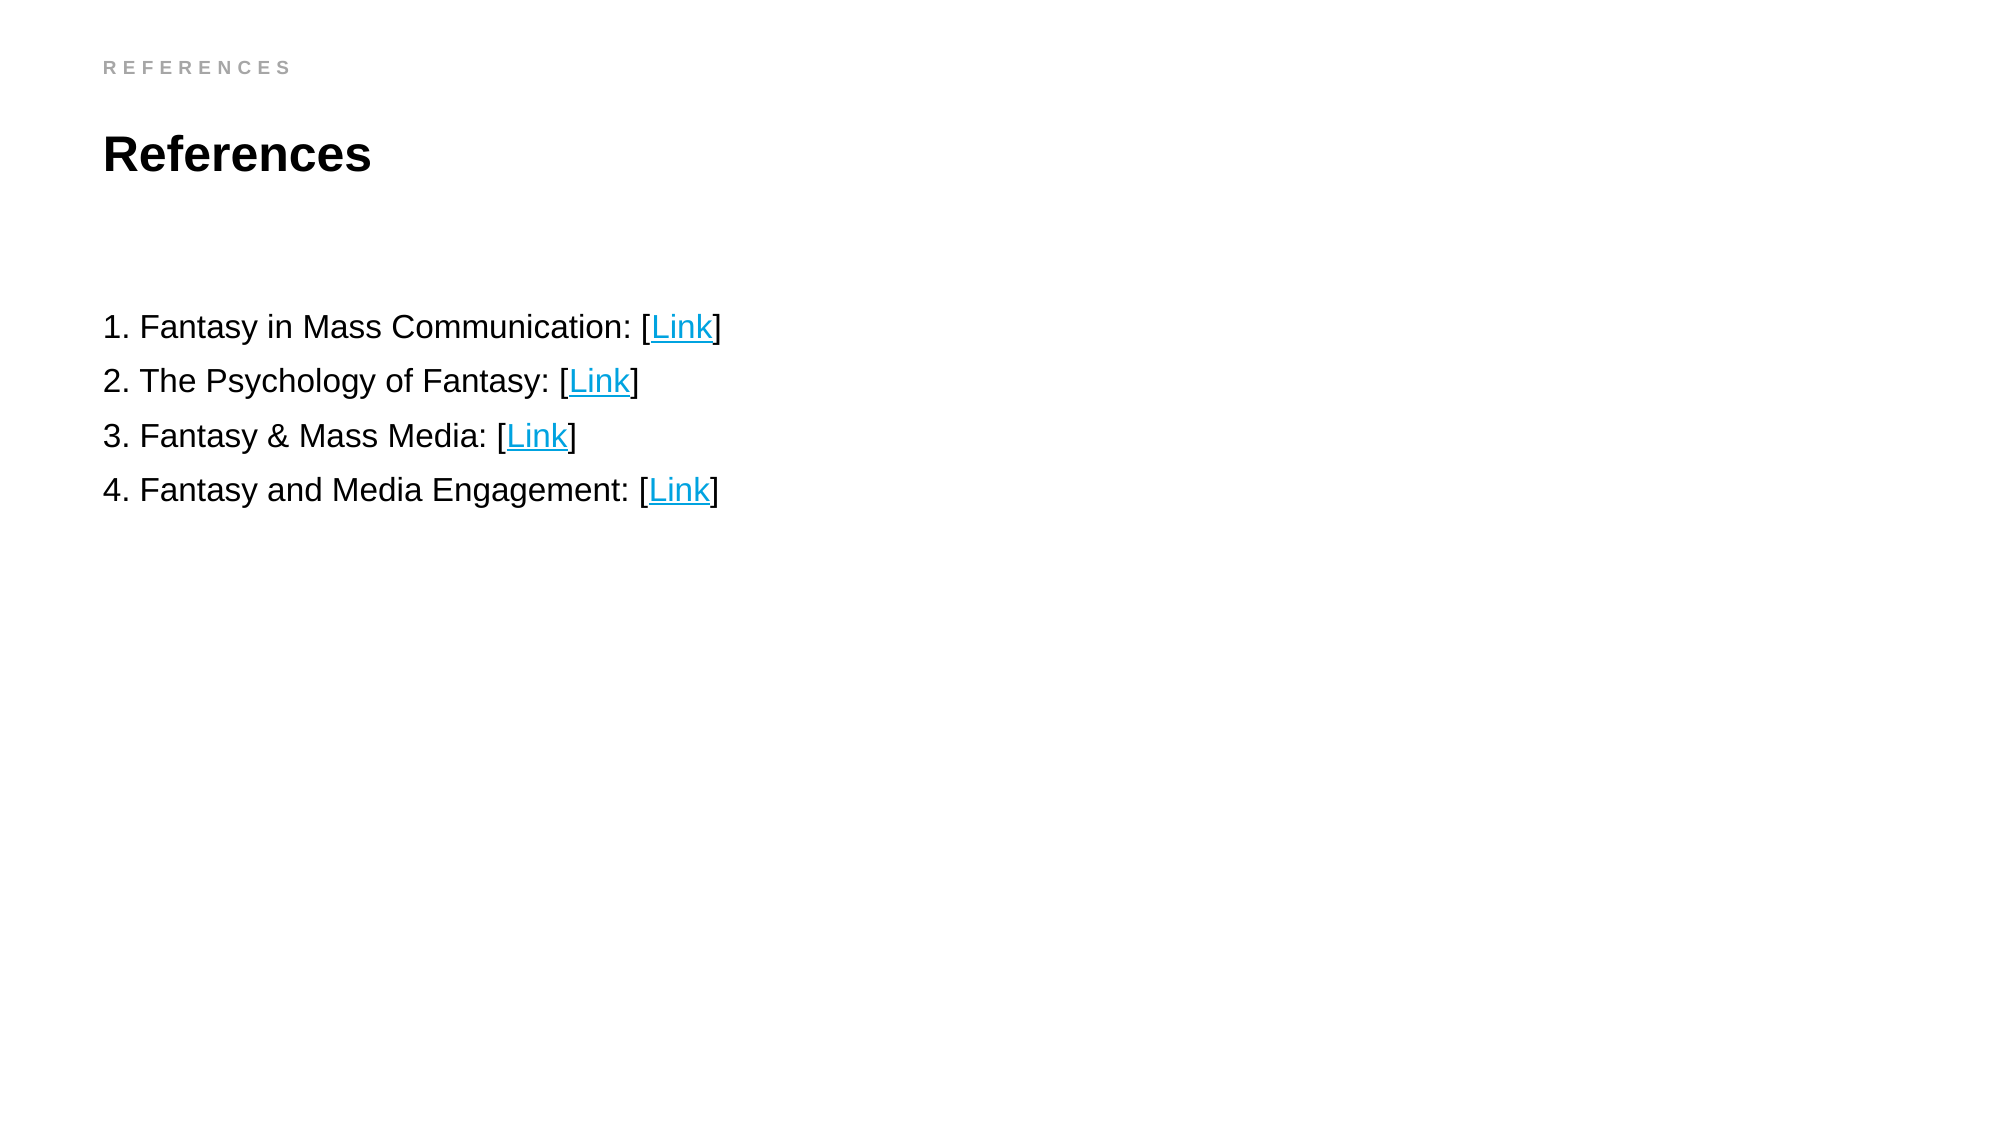

REFERENCES
References

1. Fantasy in Mass Communication: [Link]
2. The Psychology of Fantasy: [Link]
3. Fantasy & Mass Media: [Link]
4. Fantasy and Media Engagement: [Link]